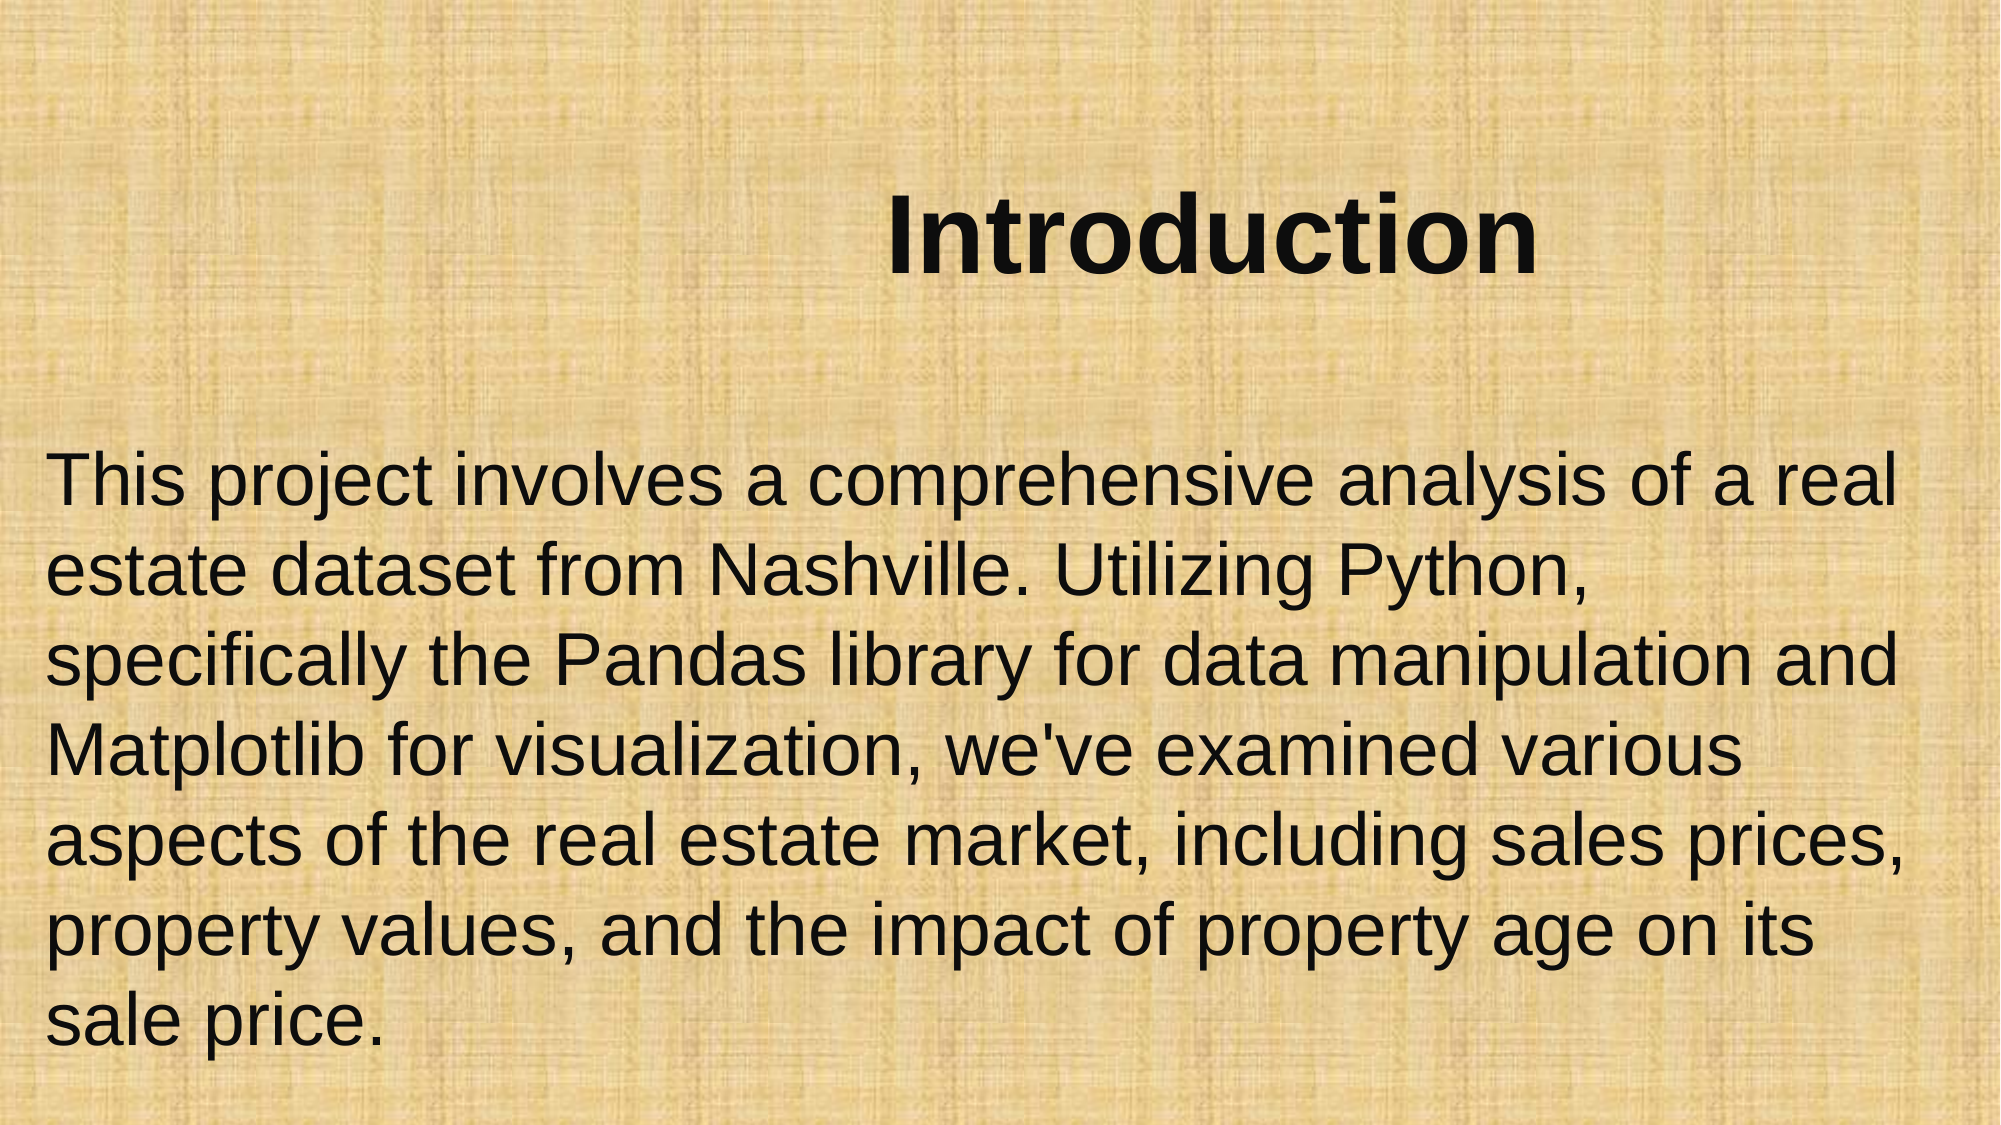

Introduction

This project involves a comprehensive analysis of a real estate dataset from Nashville. Utilizing Python, specifically the Pandas library for data manipulation and Matplotlib for visualization, we've examined various aspects of the real estate market, including sales prices, property values, and the impact of property age on its sale price.